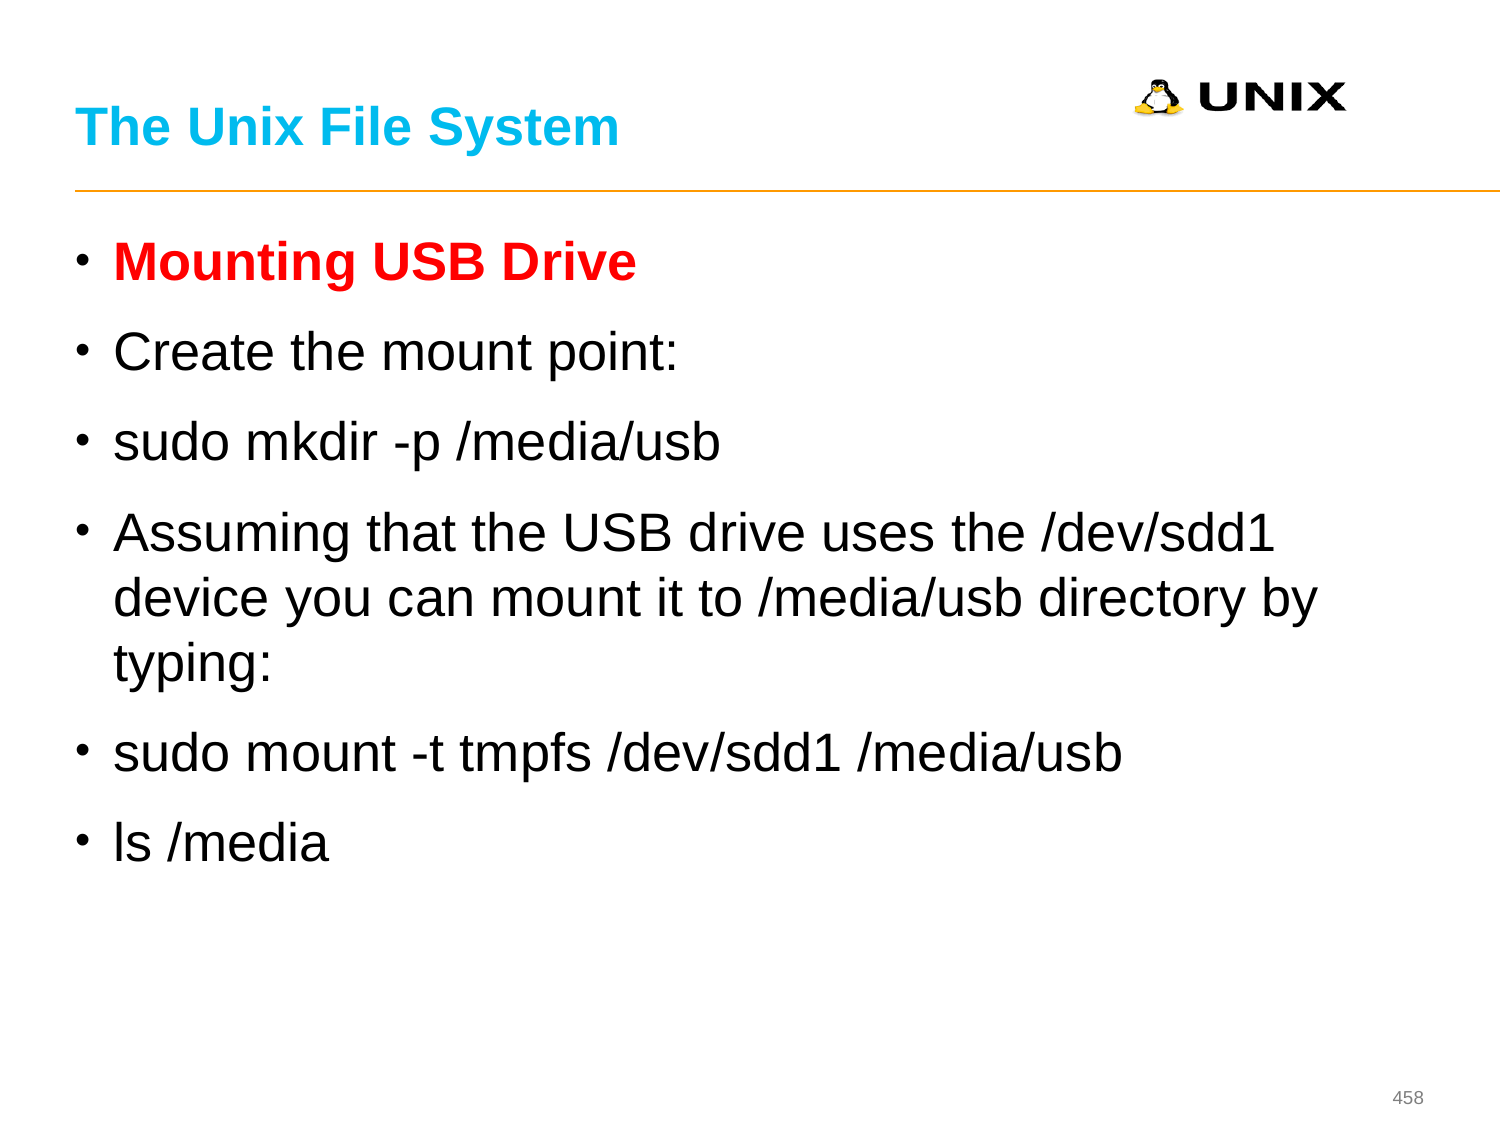

# The Unix File System
Mounting USB Drive
Create the mount point:
sudo mkdir -p /media/usb
Assuming that the USB drive uses the /dev/sdd1 device you can mount it to /media/usb directory by typing:
sudo mount -t tmpfs /dev/sdd1 /media/usb
ls /media